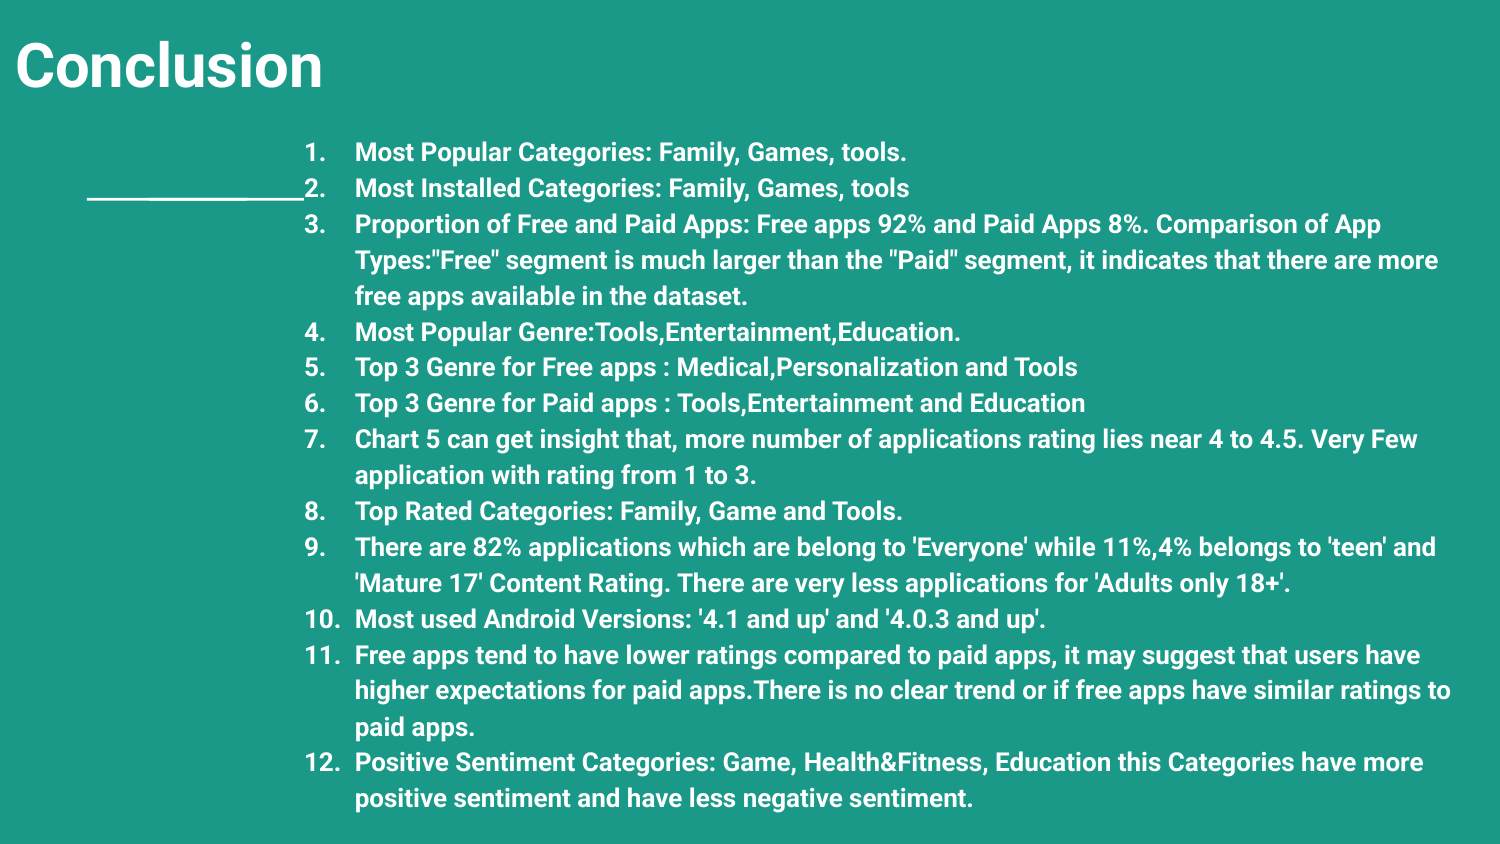

# Conclusion

Most Popular Categories: Family, Games, tools.
Most Installed Categories: Family, Games, tools
Proportion of Free and Paid Apps: Free apps 92% and Paid Apps 8%. Comparison of App Types:"Free" segment is much larger than the "Paid" segment, it indicates that there are more free apps available in the dataset.
Most Popular Genre:Tools,Entertainment,Education.
Top 3 Genre for Free apps : Medical,Personalization and Tools
Top 3 Genre for Paid apps : Tools,Entertainment and Education
Chart 5 can get insight that, more number of applications rating lies near 4 to 4.5. Very Few application with rating from 1 to 3.
Top Rated Categories: Family, Game and Tools.
There are 82% applications which are belong to 'Everyone' while 11%,4% belongs to 'teen' and 'Mature 17' Content Rating. There are very less applications for 'Adults only 18+'.
Most used Android Versions: '4.1 and up' and '4.0.3 and up'.
Free apps tend to have lower ratings compared to paid apps, it may suggest that users have higher expectations for paid apps.There is no clear trend or if free apps have similar ratings to paid apps.
Positive Sentiment Categories: Game, Health&Fitness, Education this Categories have more positive sentiment and have less negative sentiment.